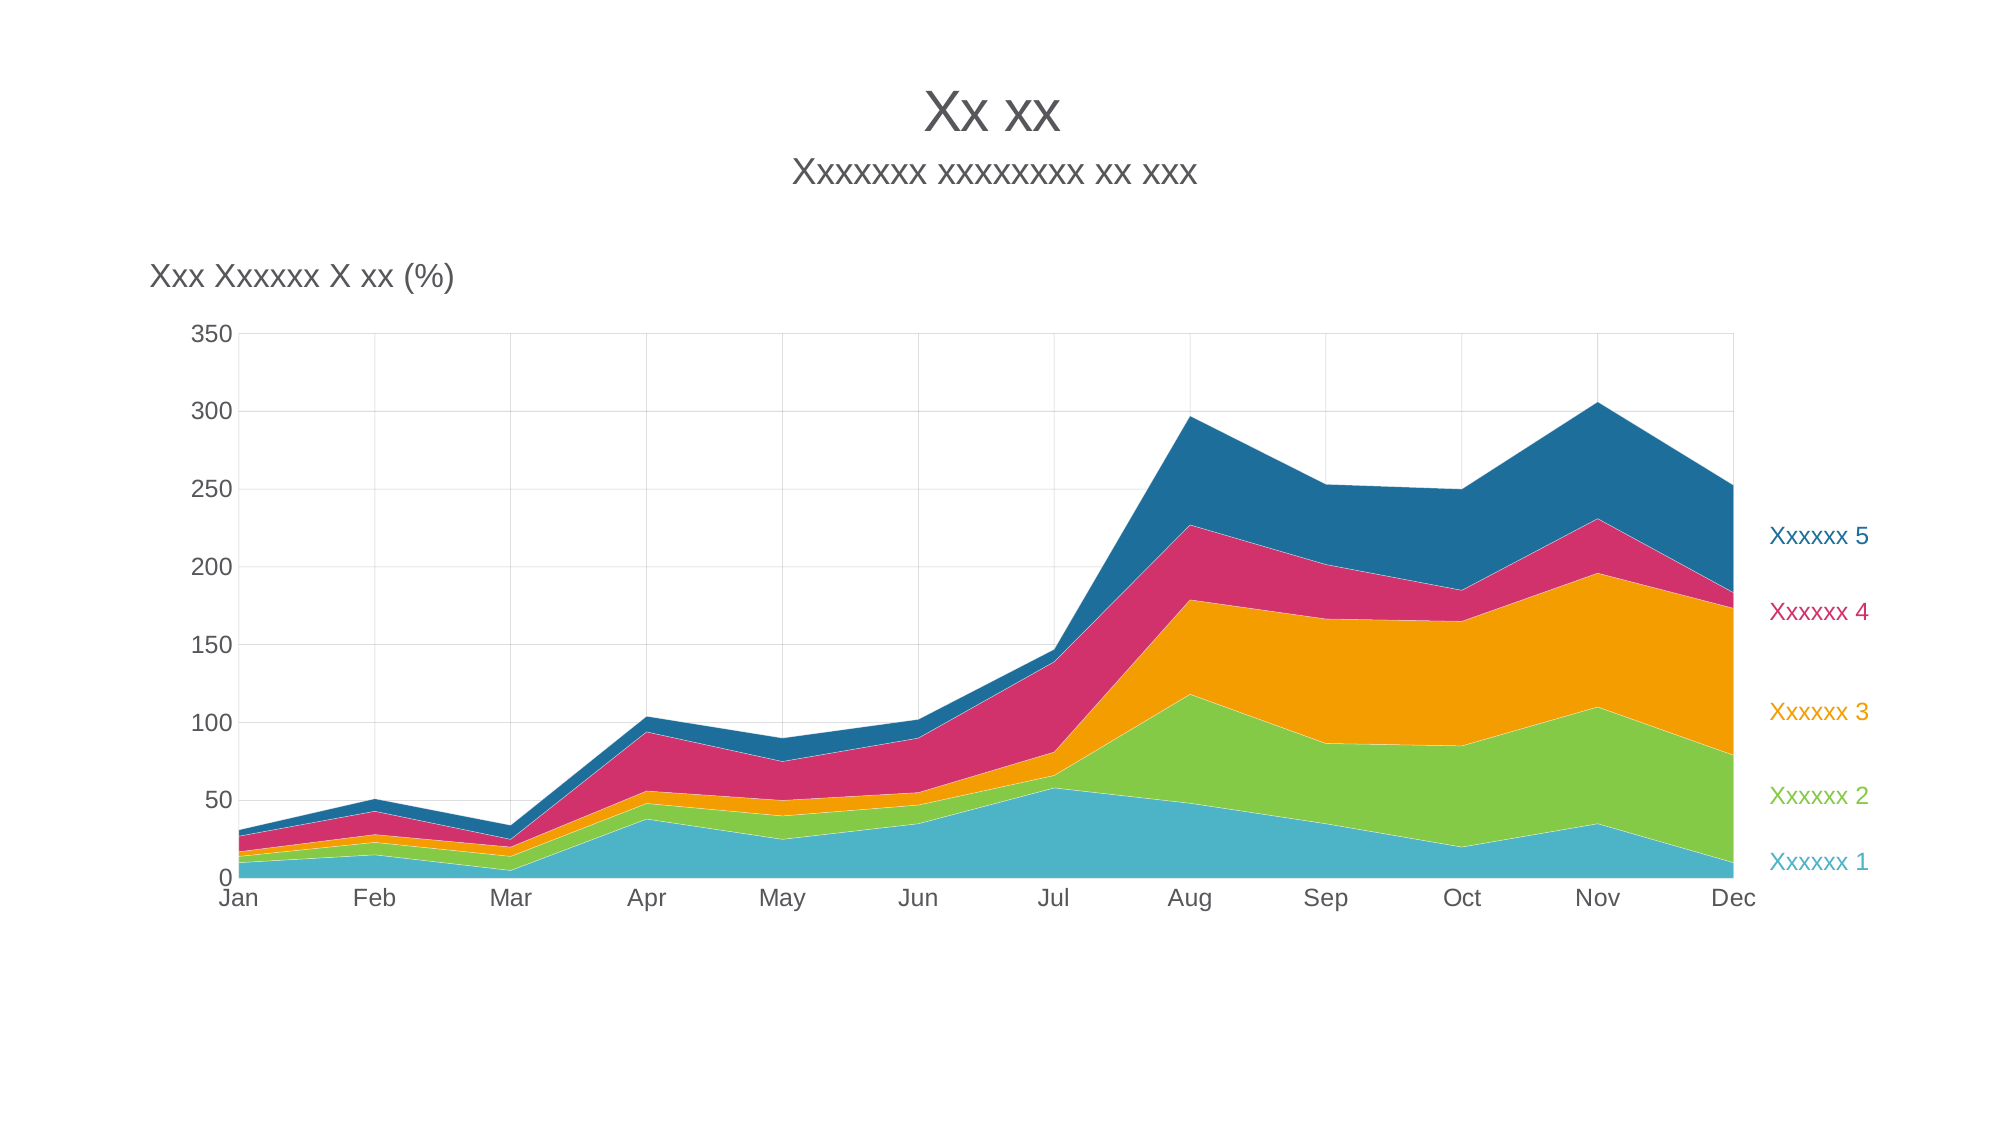

# Xx xx
Xxxxxxx xxxxxxxx xx xxx

### Chart

| Category | Series 1 | Series 2 | Series 3 | Series 4 | Series 5 |
|---|---|---|---|---|---|
| Jan | 10.0 | 4.0 | 3.0 | 10.0 | 4.0 |
| Feb | 15.0 | 8.0 | 5.0 | 15.0 | 8.0 |
| Mar | 5.0 | 9.0 | 6.0 | 5.0 | 9.0 |
| Apr | 38.0 | 10.0 | 8.0 | 38.0 | 10.0 |
| May | 25.0 | 15.0 | 10.0 | 25.0 | 15.0 |
| Jun | 35.0 | 12.0 | 8.0 | 35.0 | 12.0 |
| Jul | 58.0 | 8.0 | 15.0 | 58.0 | 8.0 |
| Aug | 48.1428571428571 | 70.0 | 60.7142857142857 | 48.1428571428571 | 70.0 |
| Sep | 35.0 | 51.5357142857143 | 80.0 | 35.0 | 51.5357142857143 |
| Oct | 20.0 | 65.0 | 80.0 | 20.0 | 65.0 |
| Nov | 35.0 | 75.0 | 85.9999999999999 | 35.0 | 75.0 |
| Dec | 10.0 | 69.0 | 94.42857142857135 | 10.0 | 69.0 |
Xxx Xxxxxx X xx (%)
Xxxxxx 5
Xxxxxx 4
Xxxxxx 3
Xxxxxx 2
Xxxxxx 1